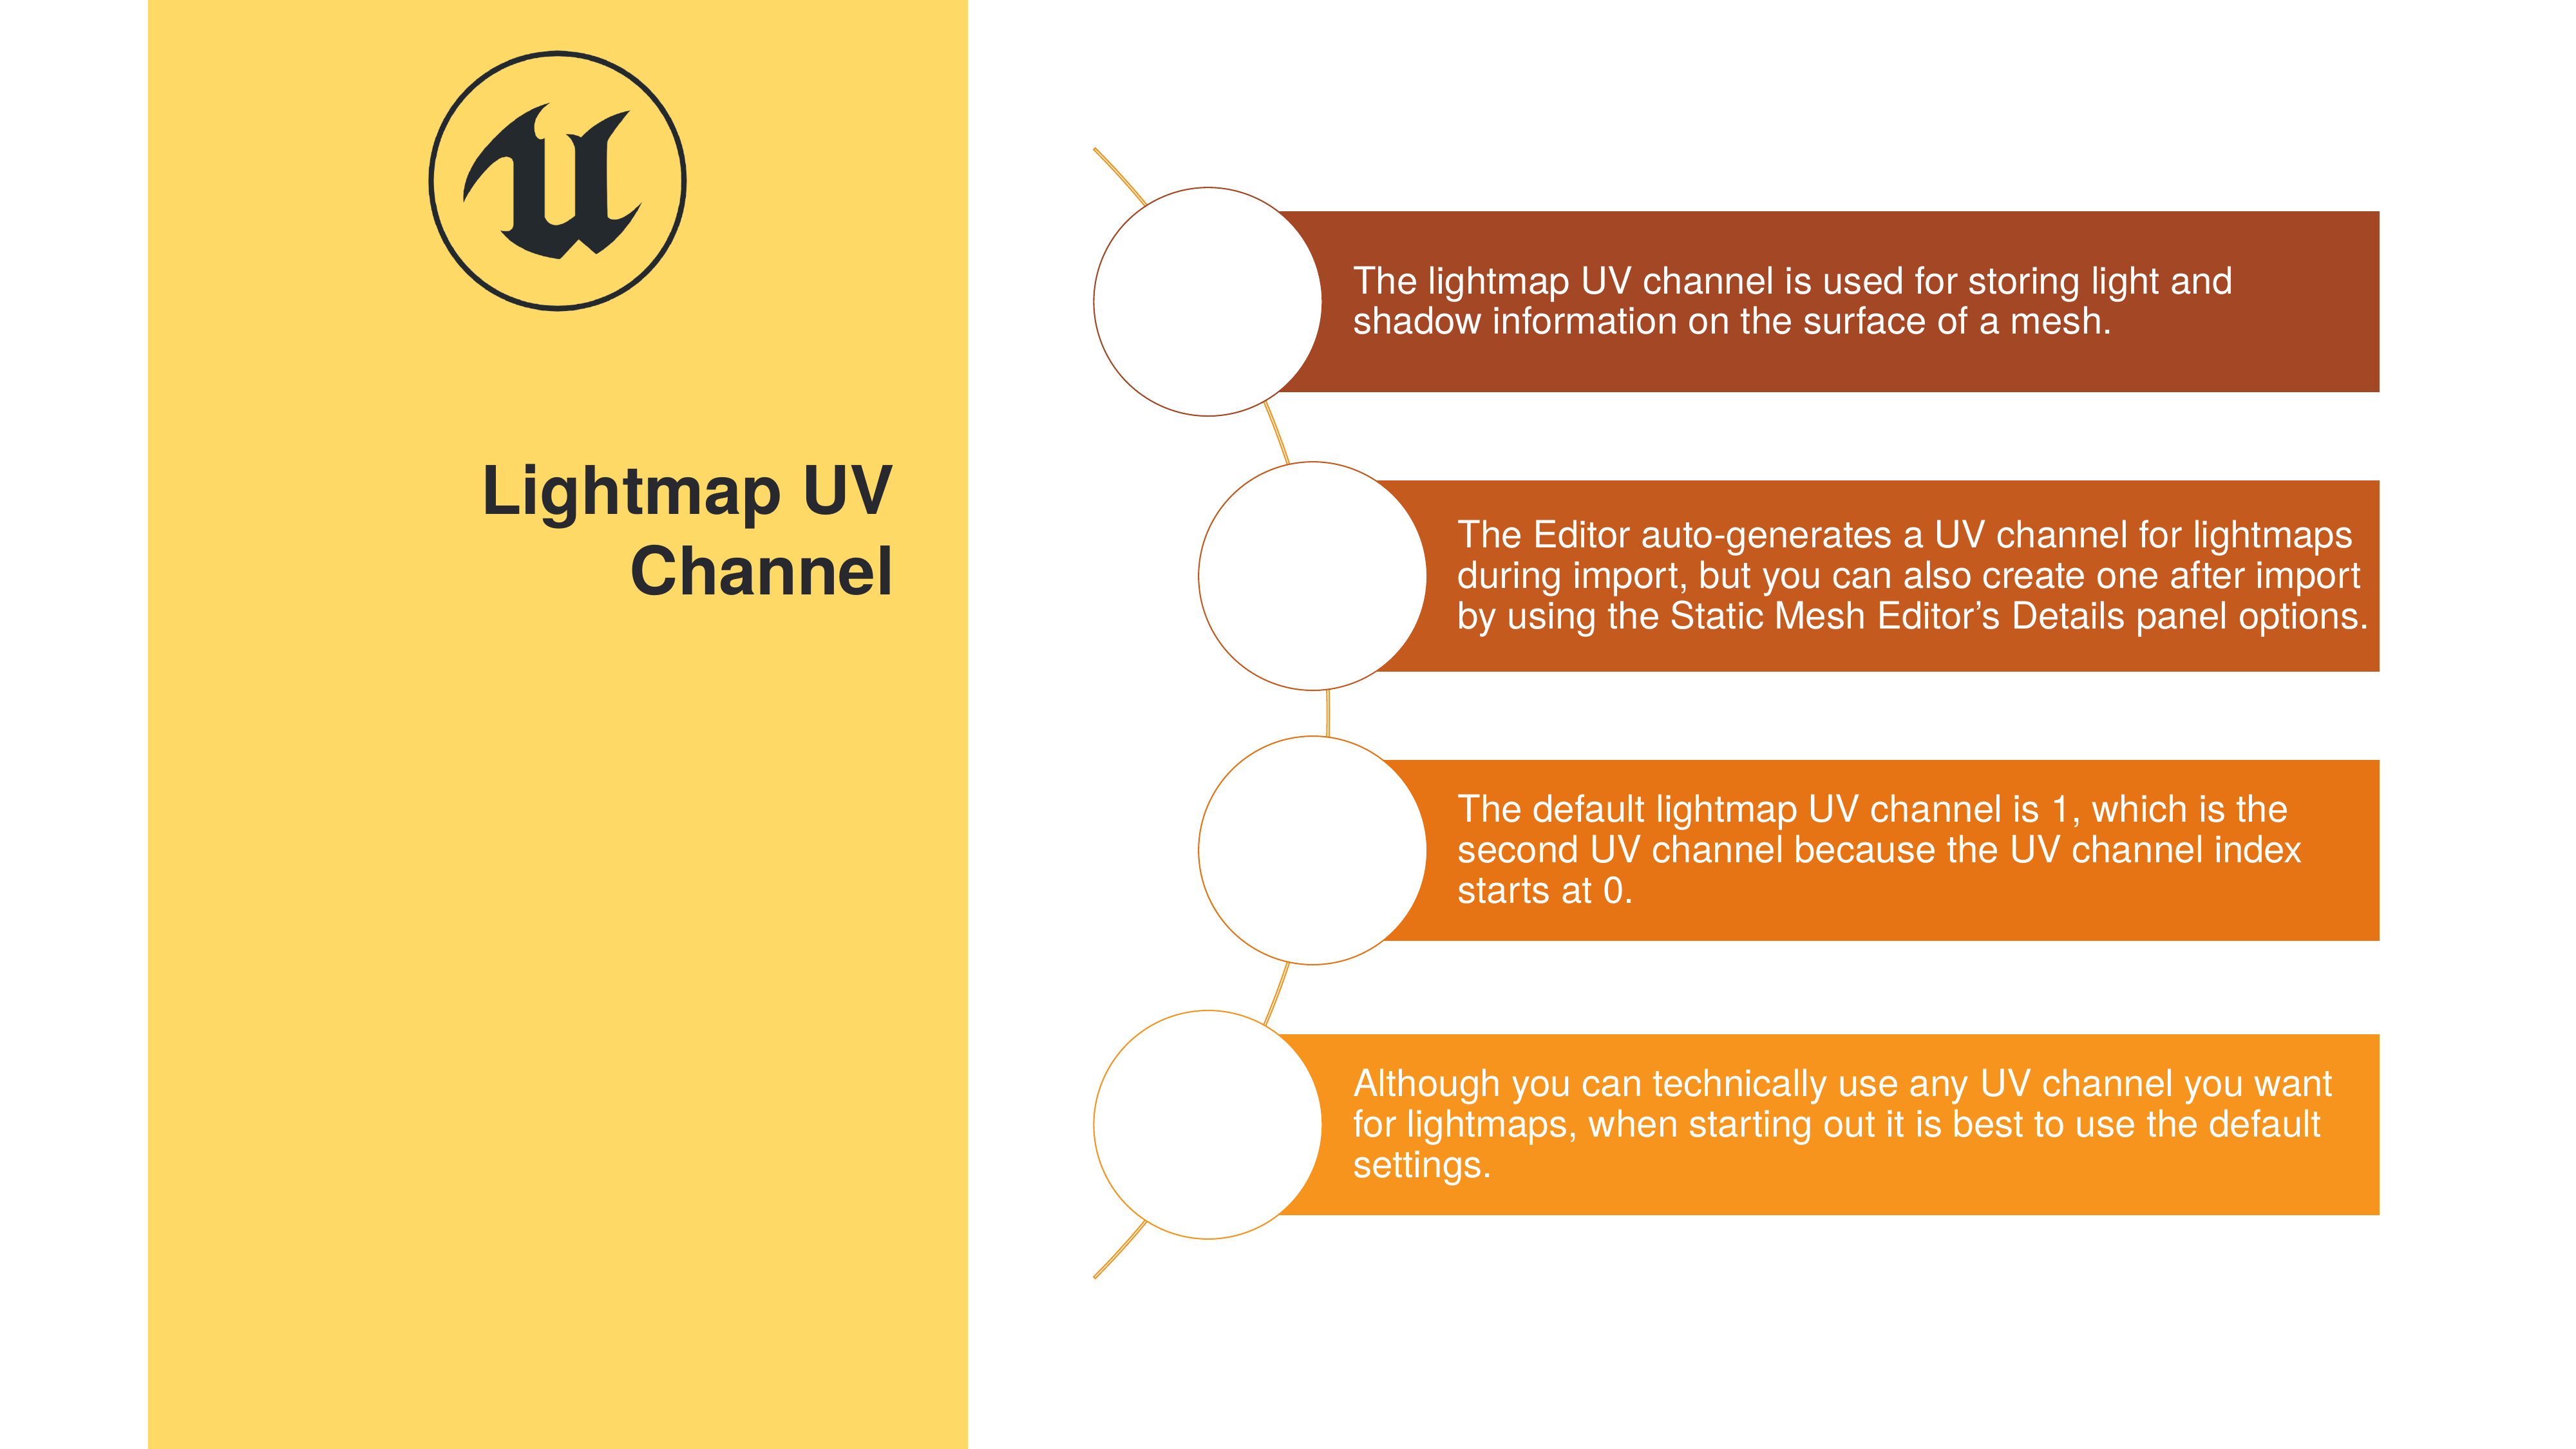

The lightmap UV channel is used for storing light and shadow information on the surface of a mesh.
The Editor auto-generates a UV channel for lightmaps during import, but you can also create one after import by using the Static Mesh Editor’s Details panel options.
The default lightmap UV channel is 1, which is the second UV channel because the UV channel index starts at 0.
Although you can technically use any UV channel you want for lightmaps, when starting out it is best to use the default settings.
Lightmap UV Channel